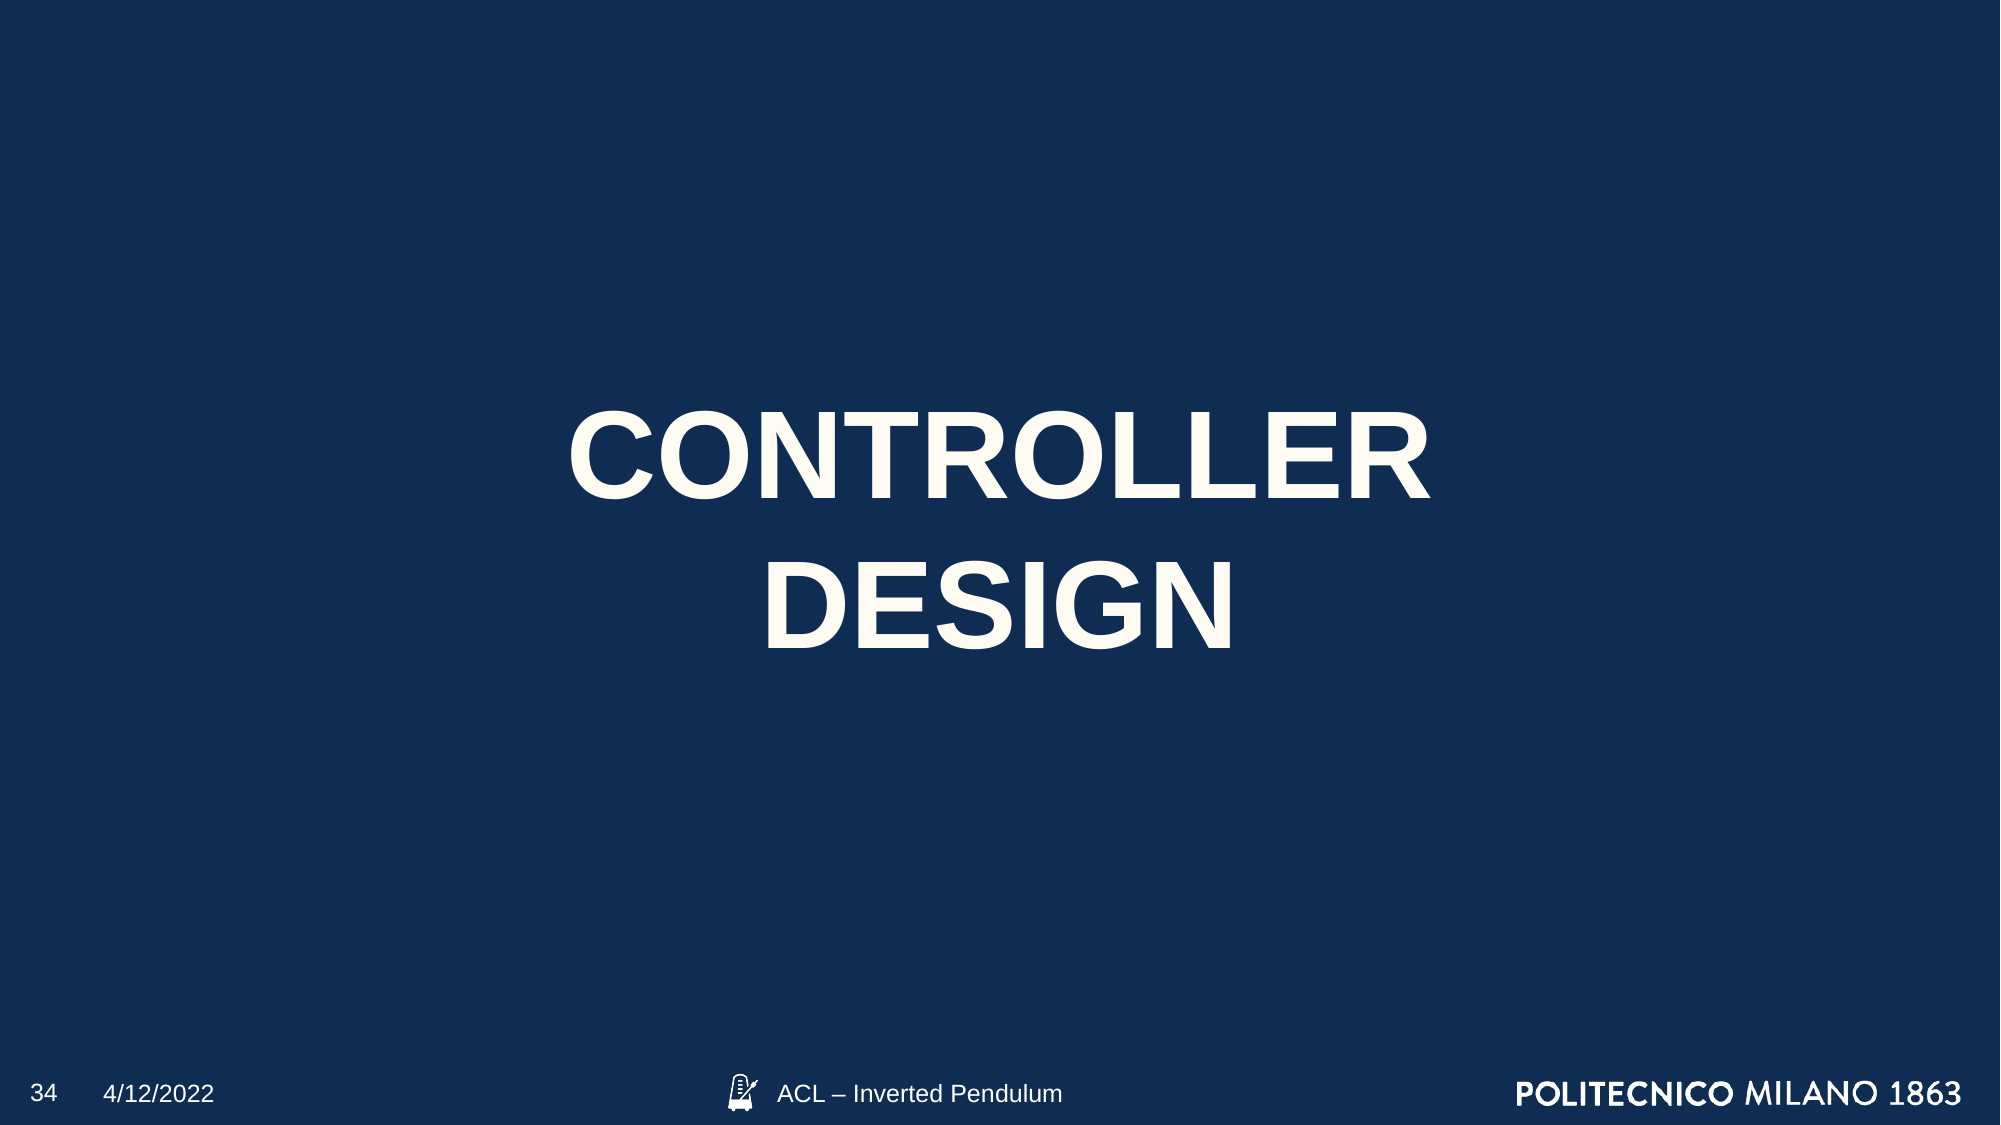

CONTROLLER
DESIGN
34
4/12/2022
ACL – Inverted Pendulum